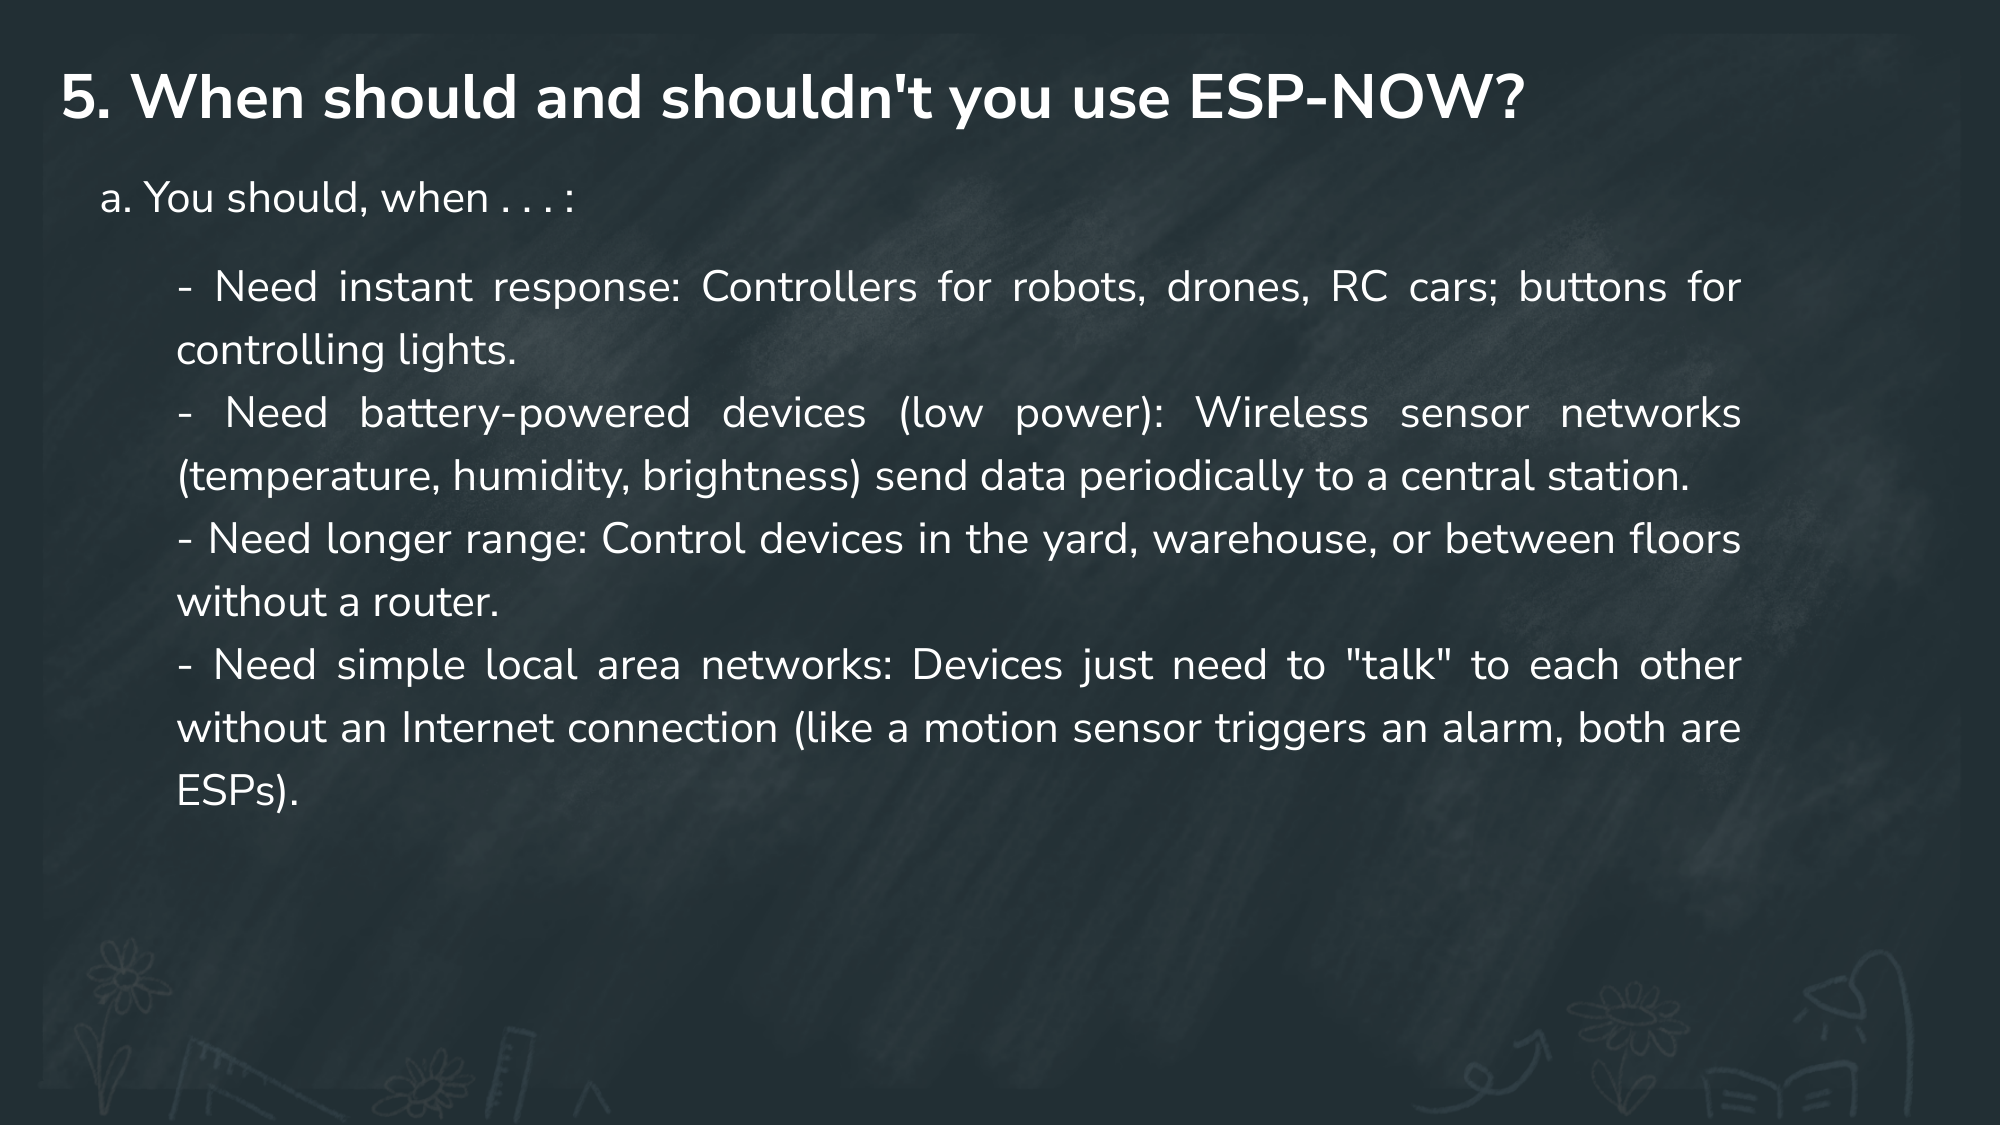

5. When should and shouldn't you use ESP-NOW?
a. You should, when . . . :
- Need instant response: Controllers for robots, drones, RC cars; buttons for controlling lights.
- Need battery-powered devices (low power): Wireless sensor networks (temperature, humidity, brightness) send data periodically to a central station.
- Need longer range: Control devices in the yard, warehouse, or between floors without a router.
- Need simple local area networks: Devices just need to "talk" to each other without an Internet connection (like a motion sensor triggers an alarm, both are ESPs).